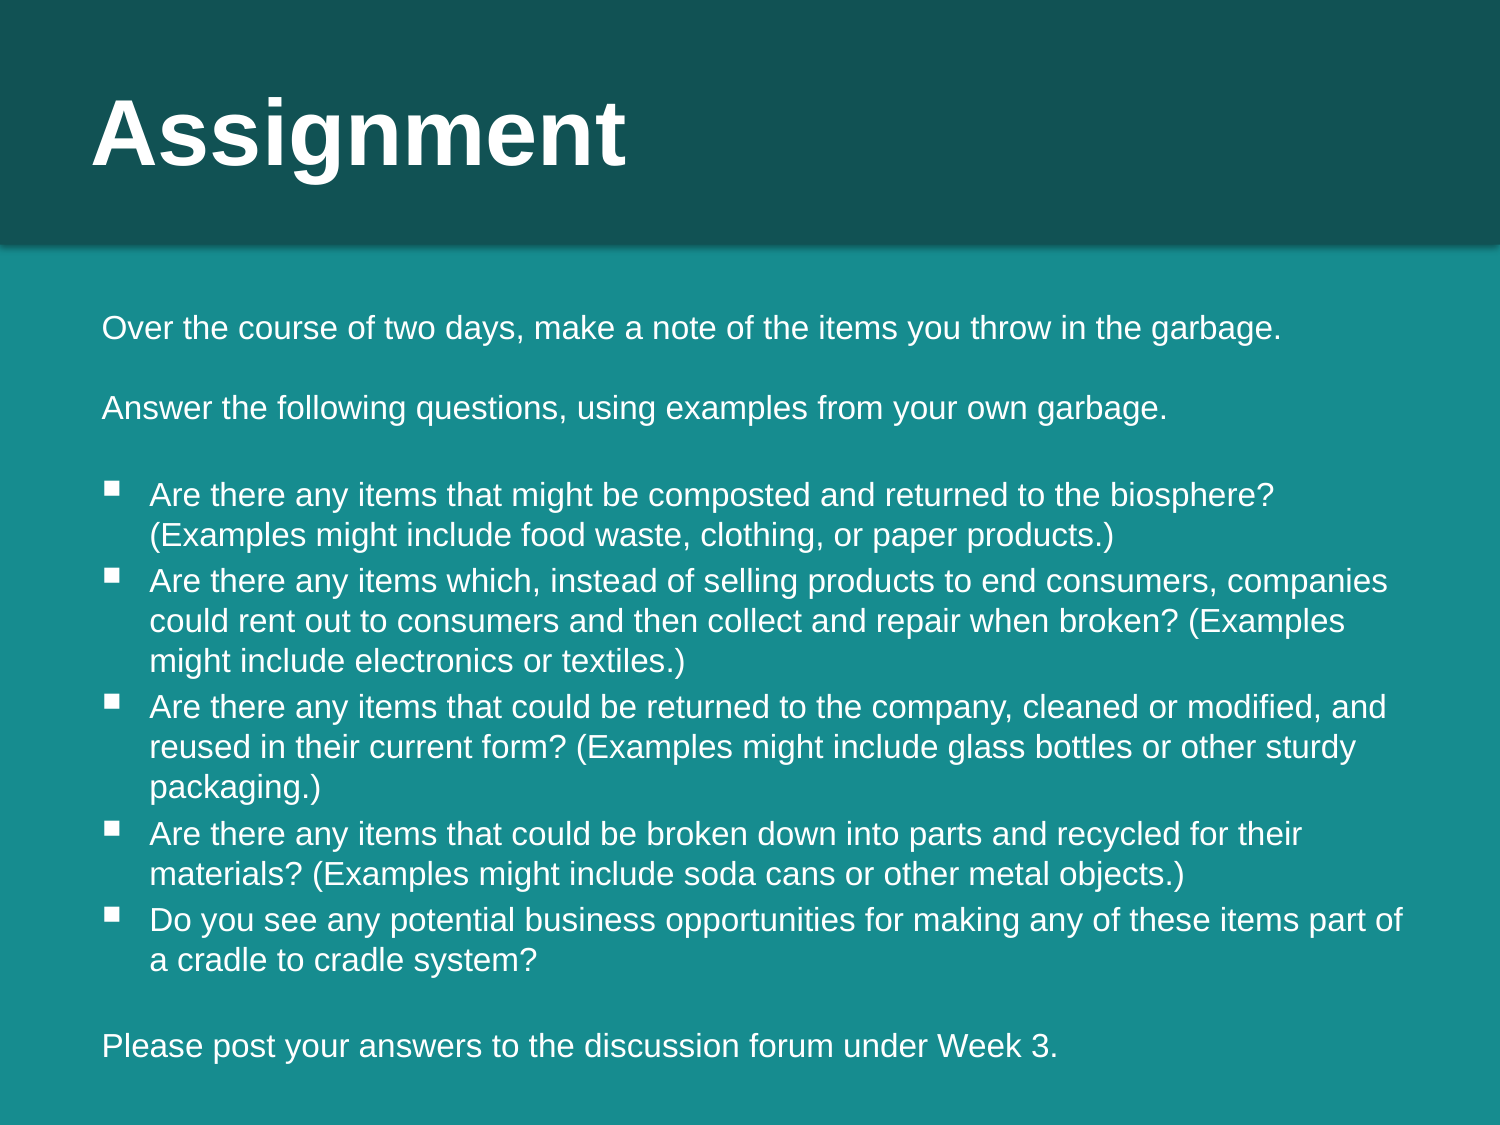

# Assignment
Over the course of two days, make a note of the items you throw in the garbage.

Answer the following questions, using examples from your own garbage.

Are there any items that might be composted and returned to the biosphere? (Examples might include food waste, clothing, or paper products.)
Are there any items which, instead of selling products to end consumers, companies could rent out to consumers and then collect and repair when broken? (Examples might include electronics or textiles.)
Are there any items that could be returned to the company, cleaned or modified, and reused in their current form? (Examples might include glass bottles or other sturdy packaging.)
Are there any items that could be broken down into parts and recycled for their materials? (Examples might include soda cans or other metal objects.)
Do you see any potential business opportunities for making any of these items part of a cradle to cradle system?

Please post your answers to the discussion forum under Week 3.